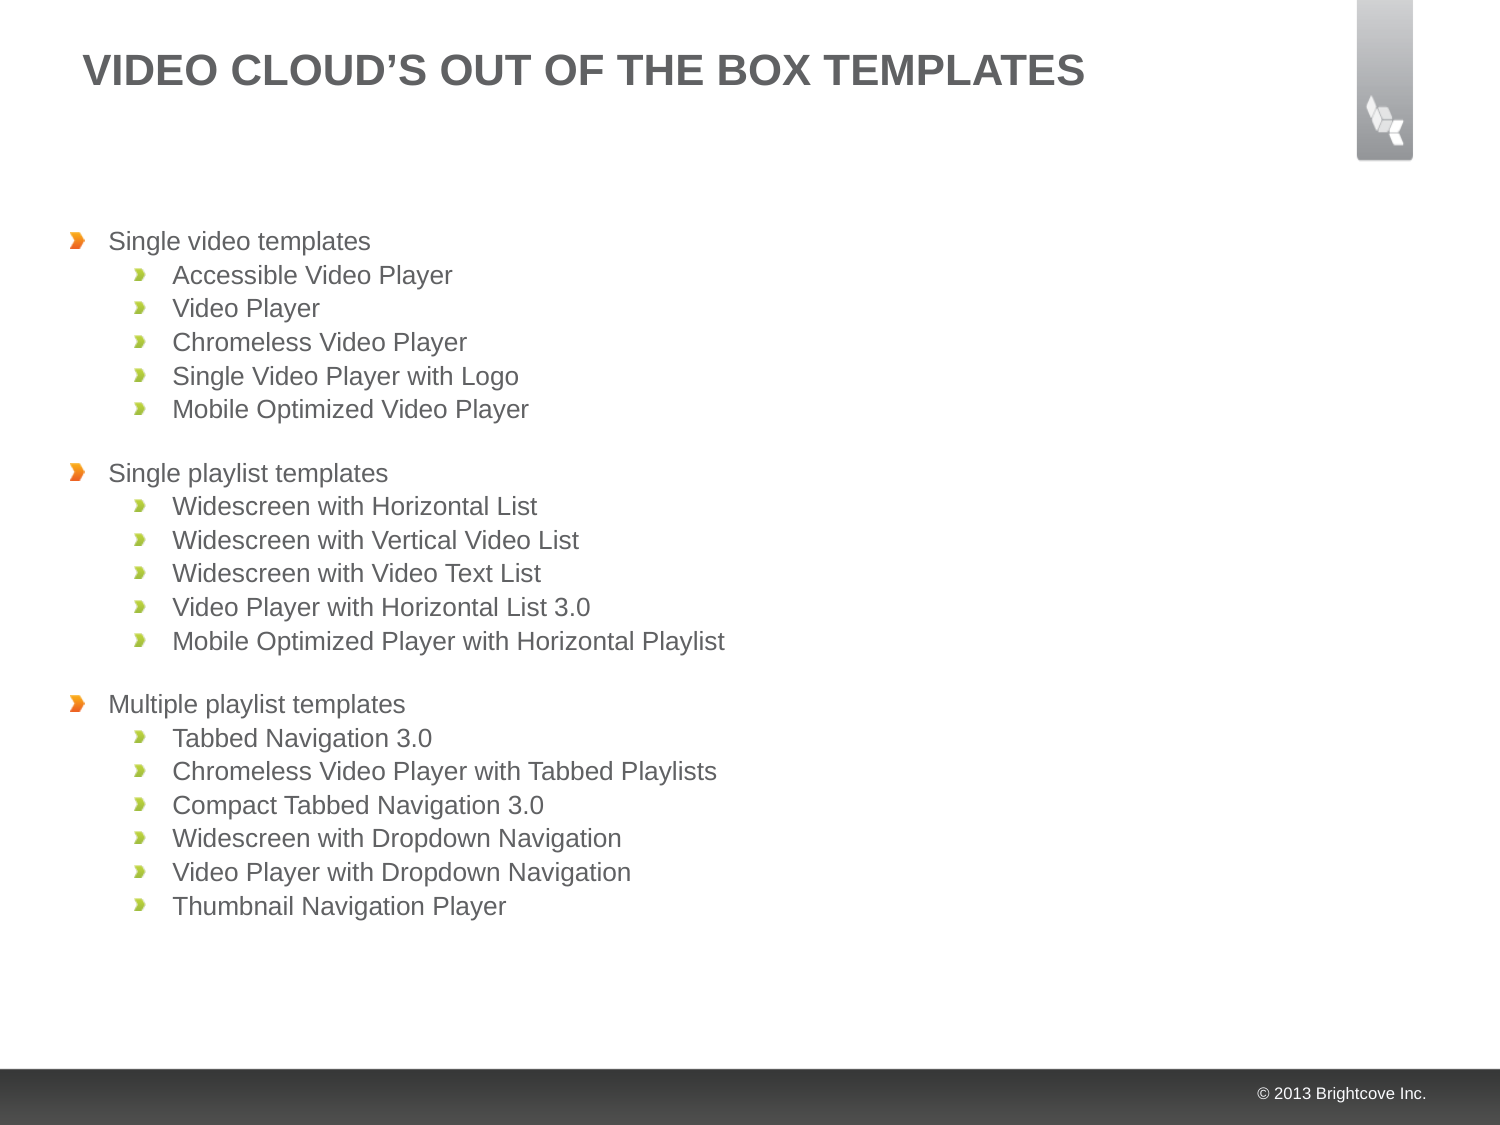

# VIDEO CLOUD’s Out of the Box Templates
Single video templates
Accessible Video Player
Video Player
Chromeless Video Player
Single Video Player with Logo
Mobile Optimized Video Player
Single playlist templates
Widescreen with Horizontal List
Widescreen with Vertical Video List
Widescreen with Video Text List
Video Player with Horizontal List 3.0
Mobile Optimized Player with Horizontal Playlist
Multiple playlist templates
Tabbed Navigation 3.0
Chromeless Video Player with Tabbed Playlists
Compact Tabbed Navigation 3.0
Widescreen with Dropdown Navigation
Video Player with Dropdown Navigation
Thumbnail Navigation Player